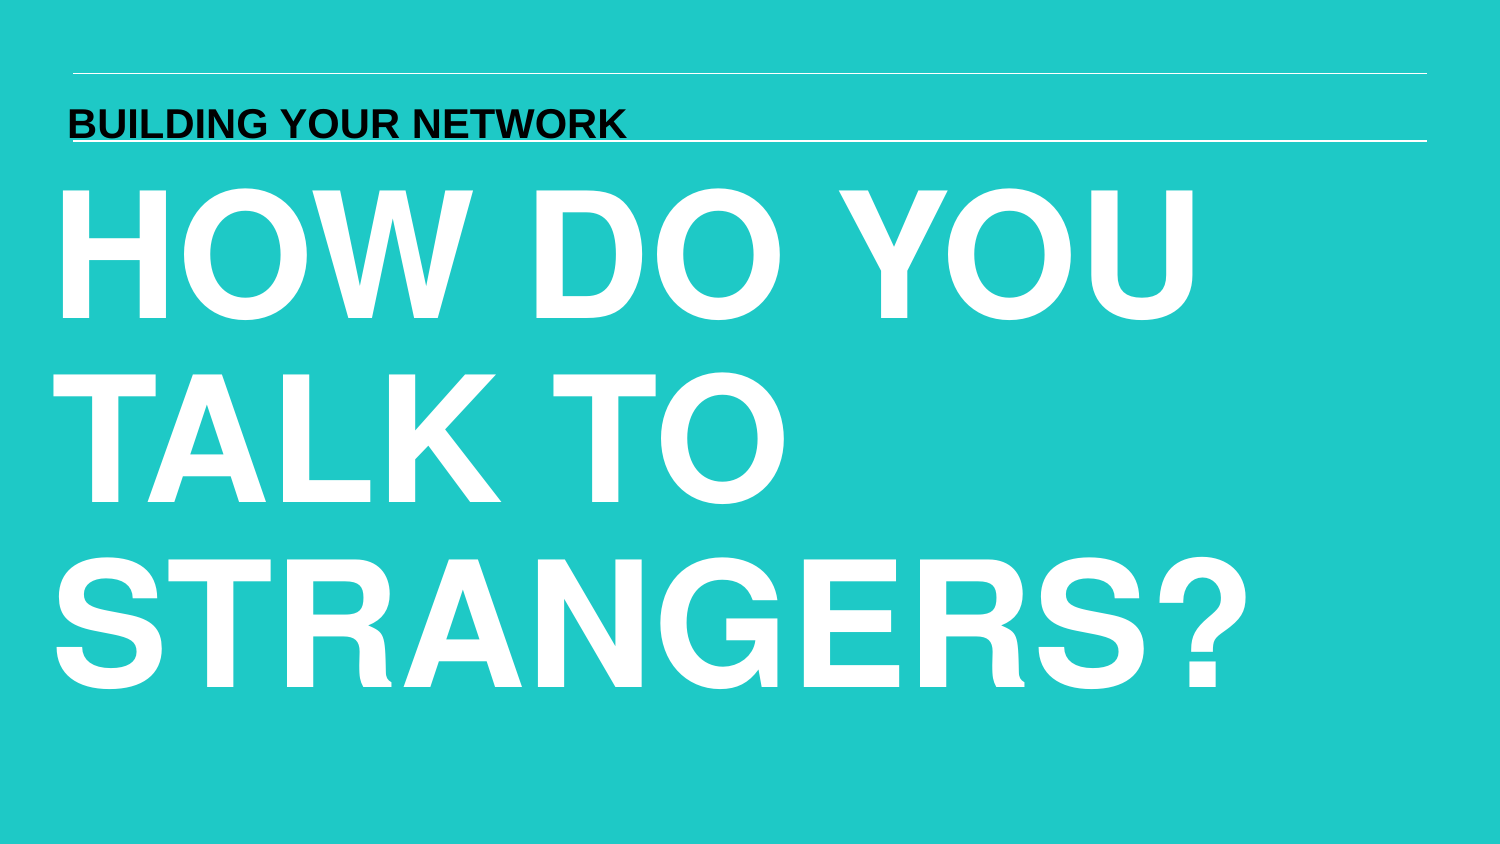

BUILDING YOUR NETWORK
HOW DO YOU TALK TO STRANGERS?